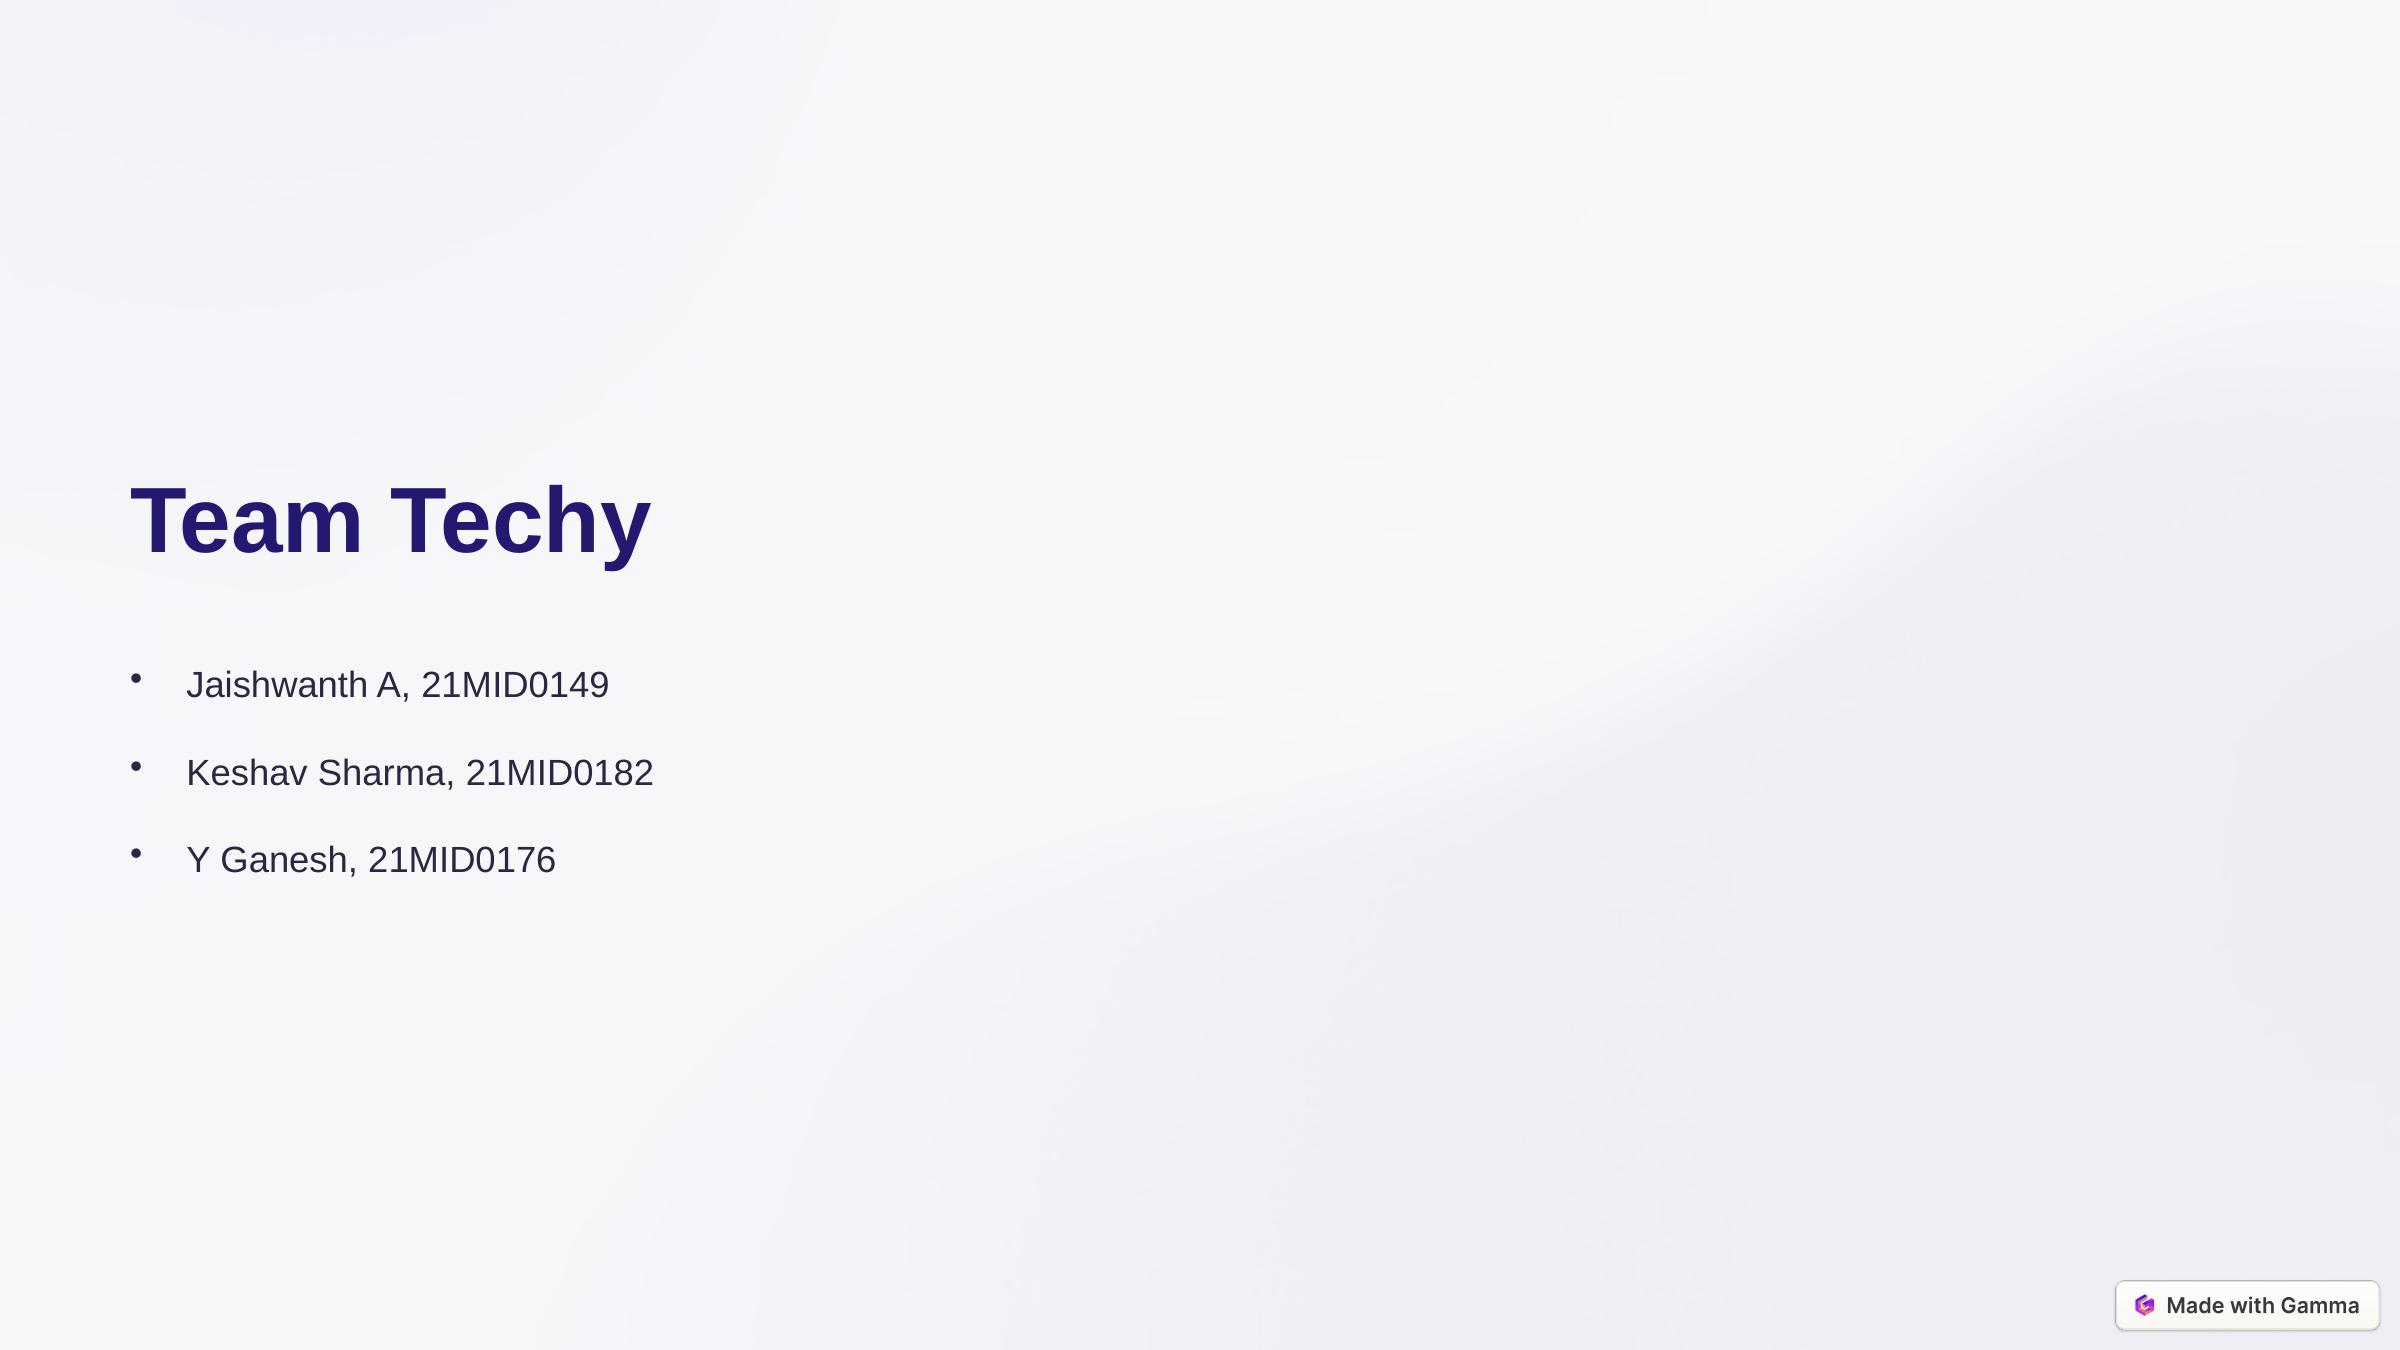

Team Techy
Jaishwanth A, 21MID0149
Keshav Sharma, 21MID0182
Y Ganesh, 21MID0176